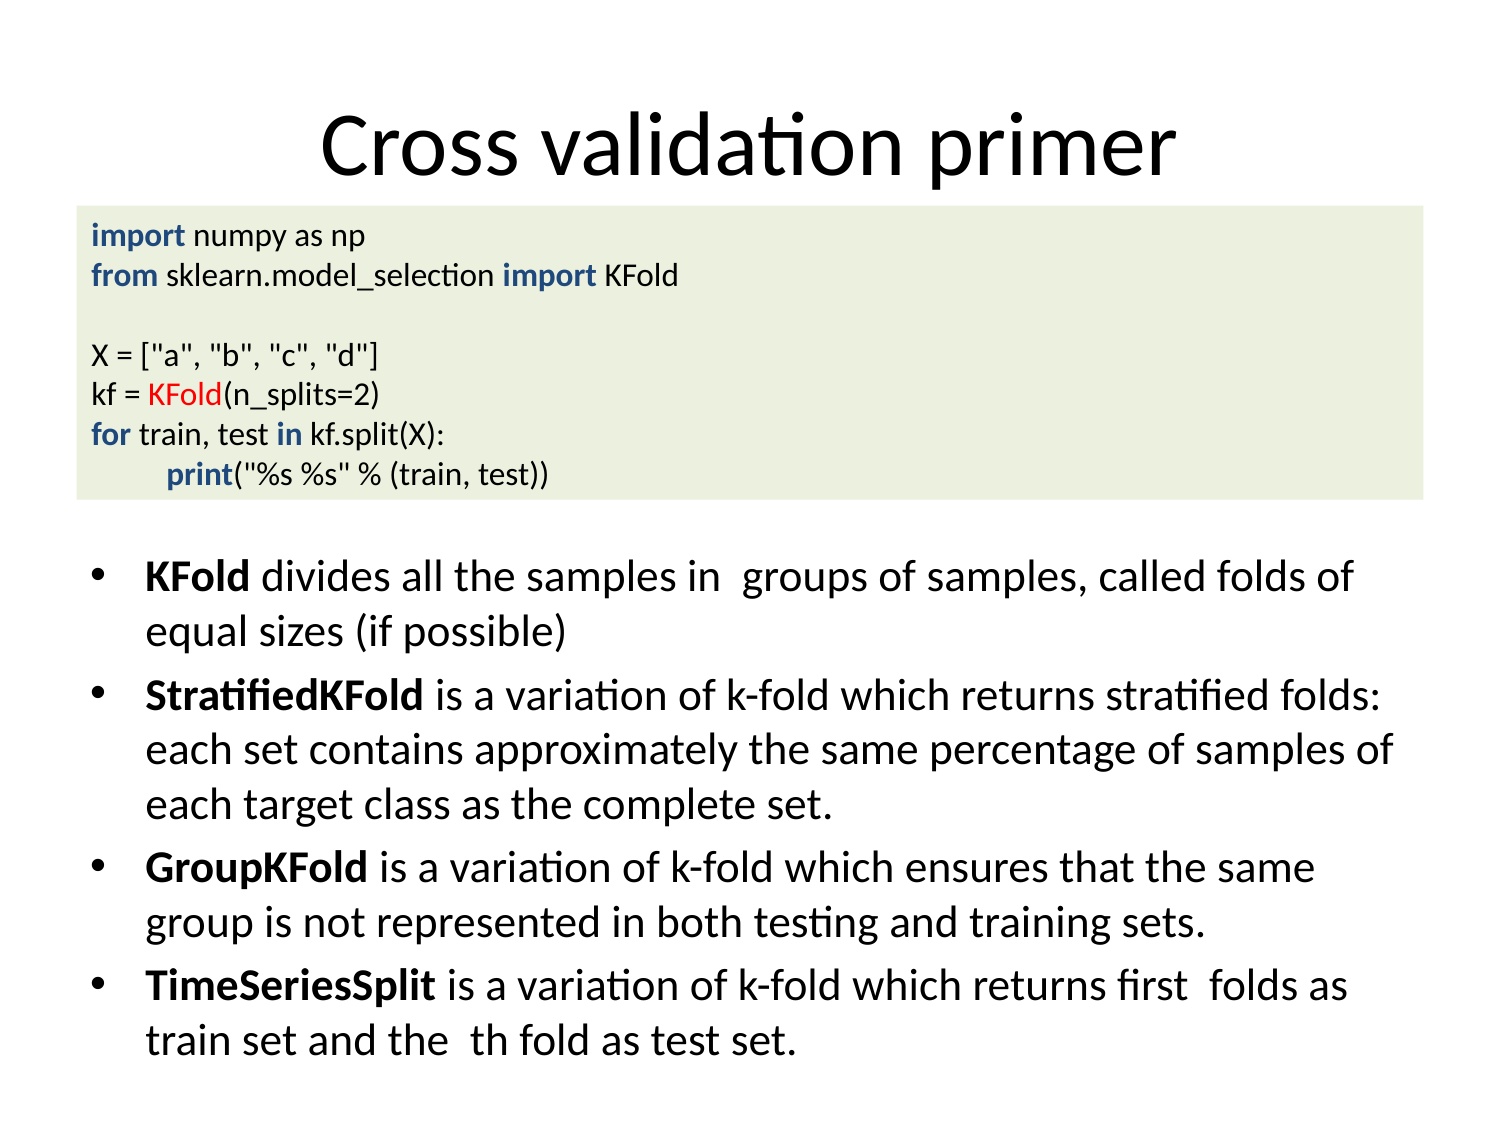

# Cross validation primer
import numpy as np
from sklearn.model_selection import KFold

X = ["a", "b", "c", "d"]
kf = KFold(n_splits=2)
for train, test in kf.split(X):
print("%s %s" % (train, test))
KFold divides all the samples in  groups of samples, called folds of equal sizes (if possible)
StratifiedKFold is a variation of k-fold which returns stratified folds: each set contains approximately the same percentage of samples of each target class as the complete set.
GroupKFold is a variation of k-fold which ensures that the same group is not represented in both testing and training sets.
TimeSeriesSplit is a variation of k-fold which returns first  folds as train set and the  th fold as test set.